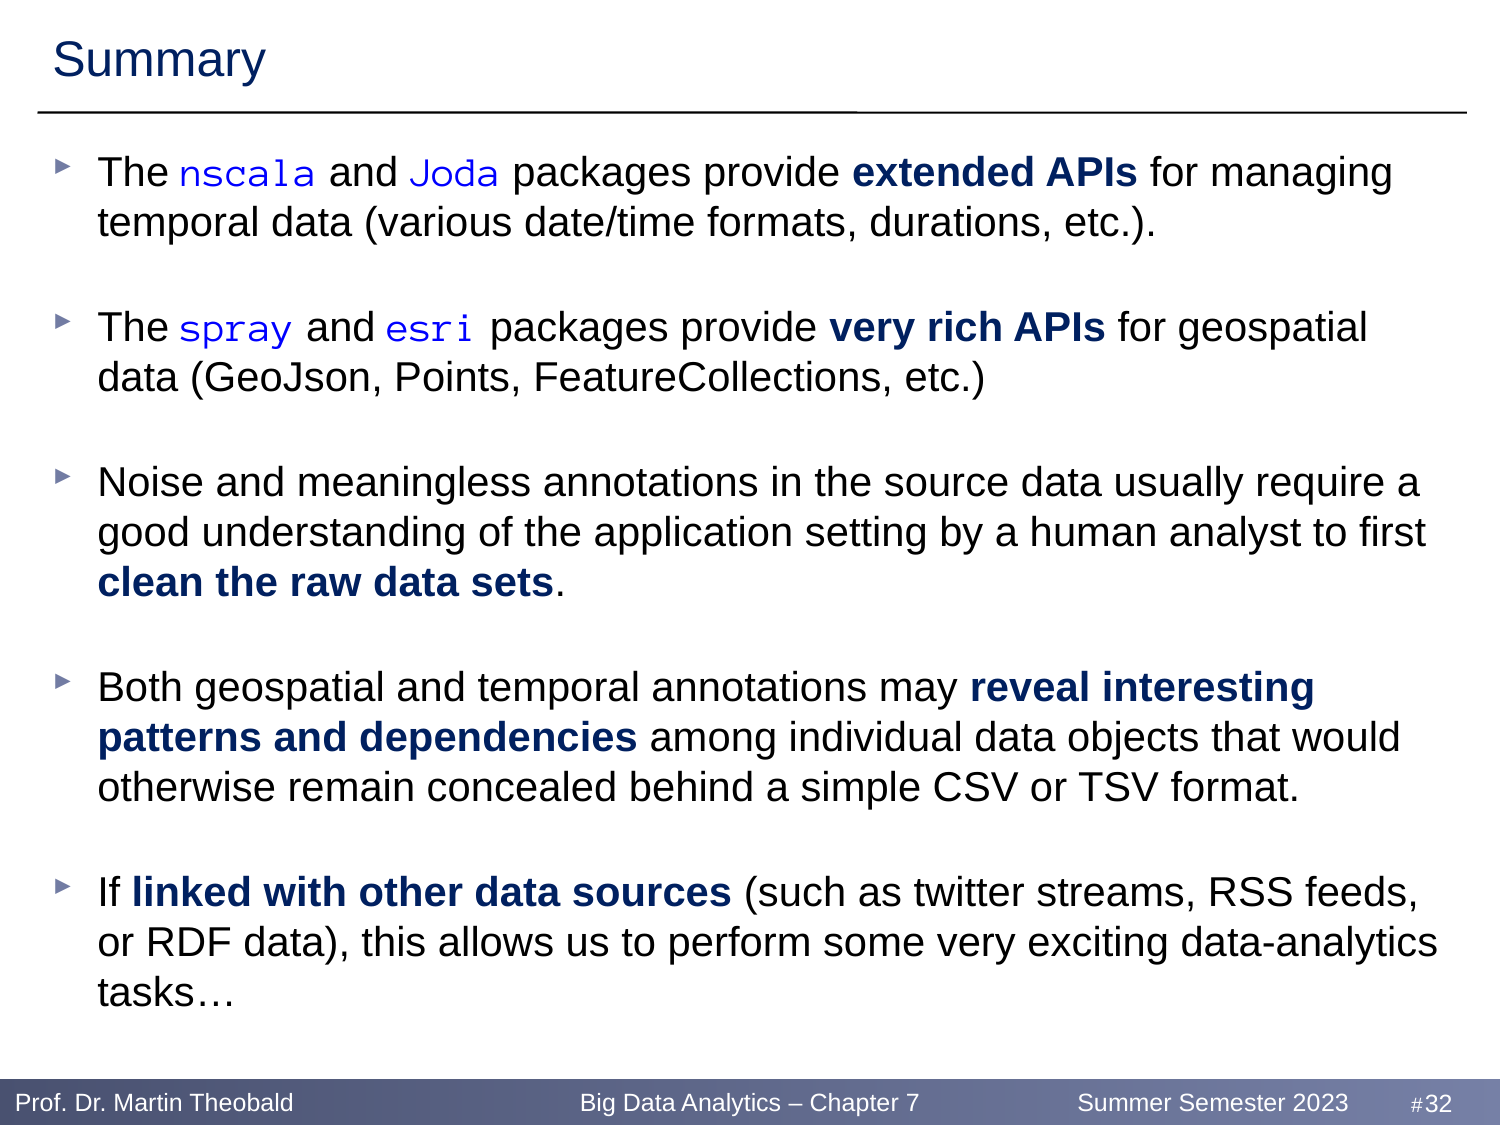

# Summary
The nscala and Joda packages provide extended APIs for managing temporal data (various date/time formats, durations, etc.).

The spray and esri packages provide very rich APIs for geospatial data (GeoJson, Points, FeatureCollections, etc.)

Noise and meaningless annotations in the source data usually require a good understanding of the application setting by a human analyst to first clean the raw data sets.

Both geospatial and temporal annotations may reveal interesting patterns and dependencies among individual data objects that would otherwise remain concealed behind a simple CSV or TSV format.

If linked with other data sources (such as twitter streams, RSS feeds, or RDF data), this allows us to perform some very exciting data-analytics tasks…